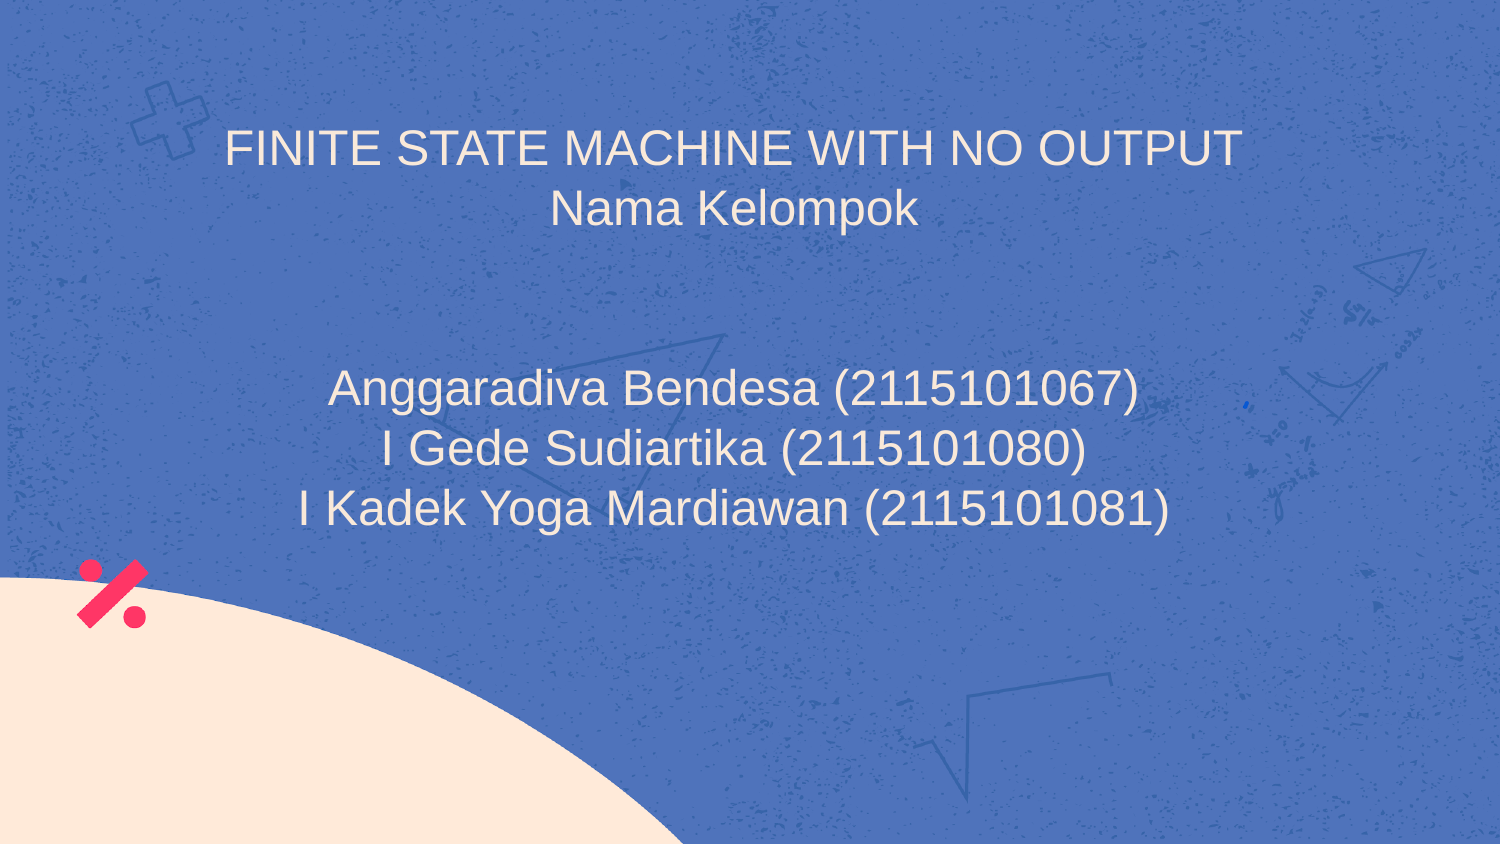

# FINITE STATE MACHINE WITH NO OUTPUT Nama Kelompok Anggaradiva Bendesa (2115101067) I Gede Sudiartika (2115101080) I Kadek Yoga Mardiawan (2115101081)